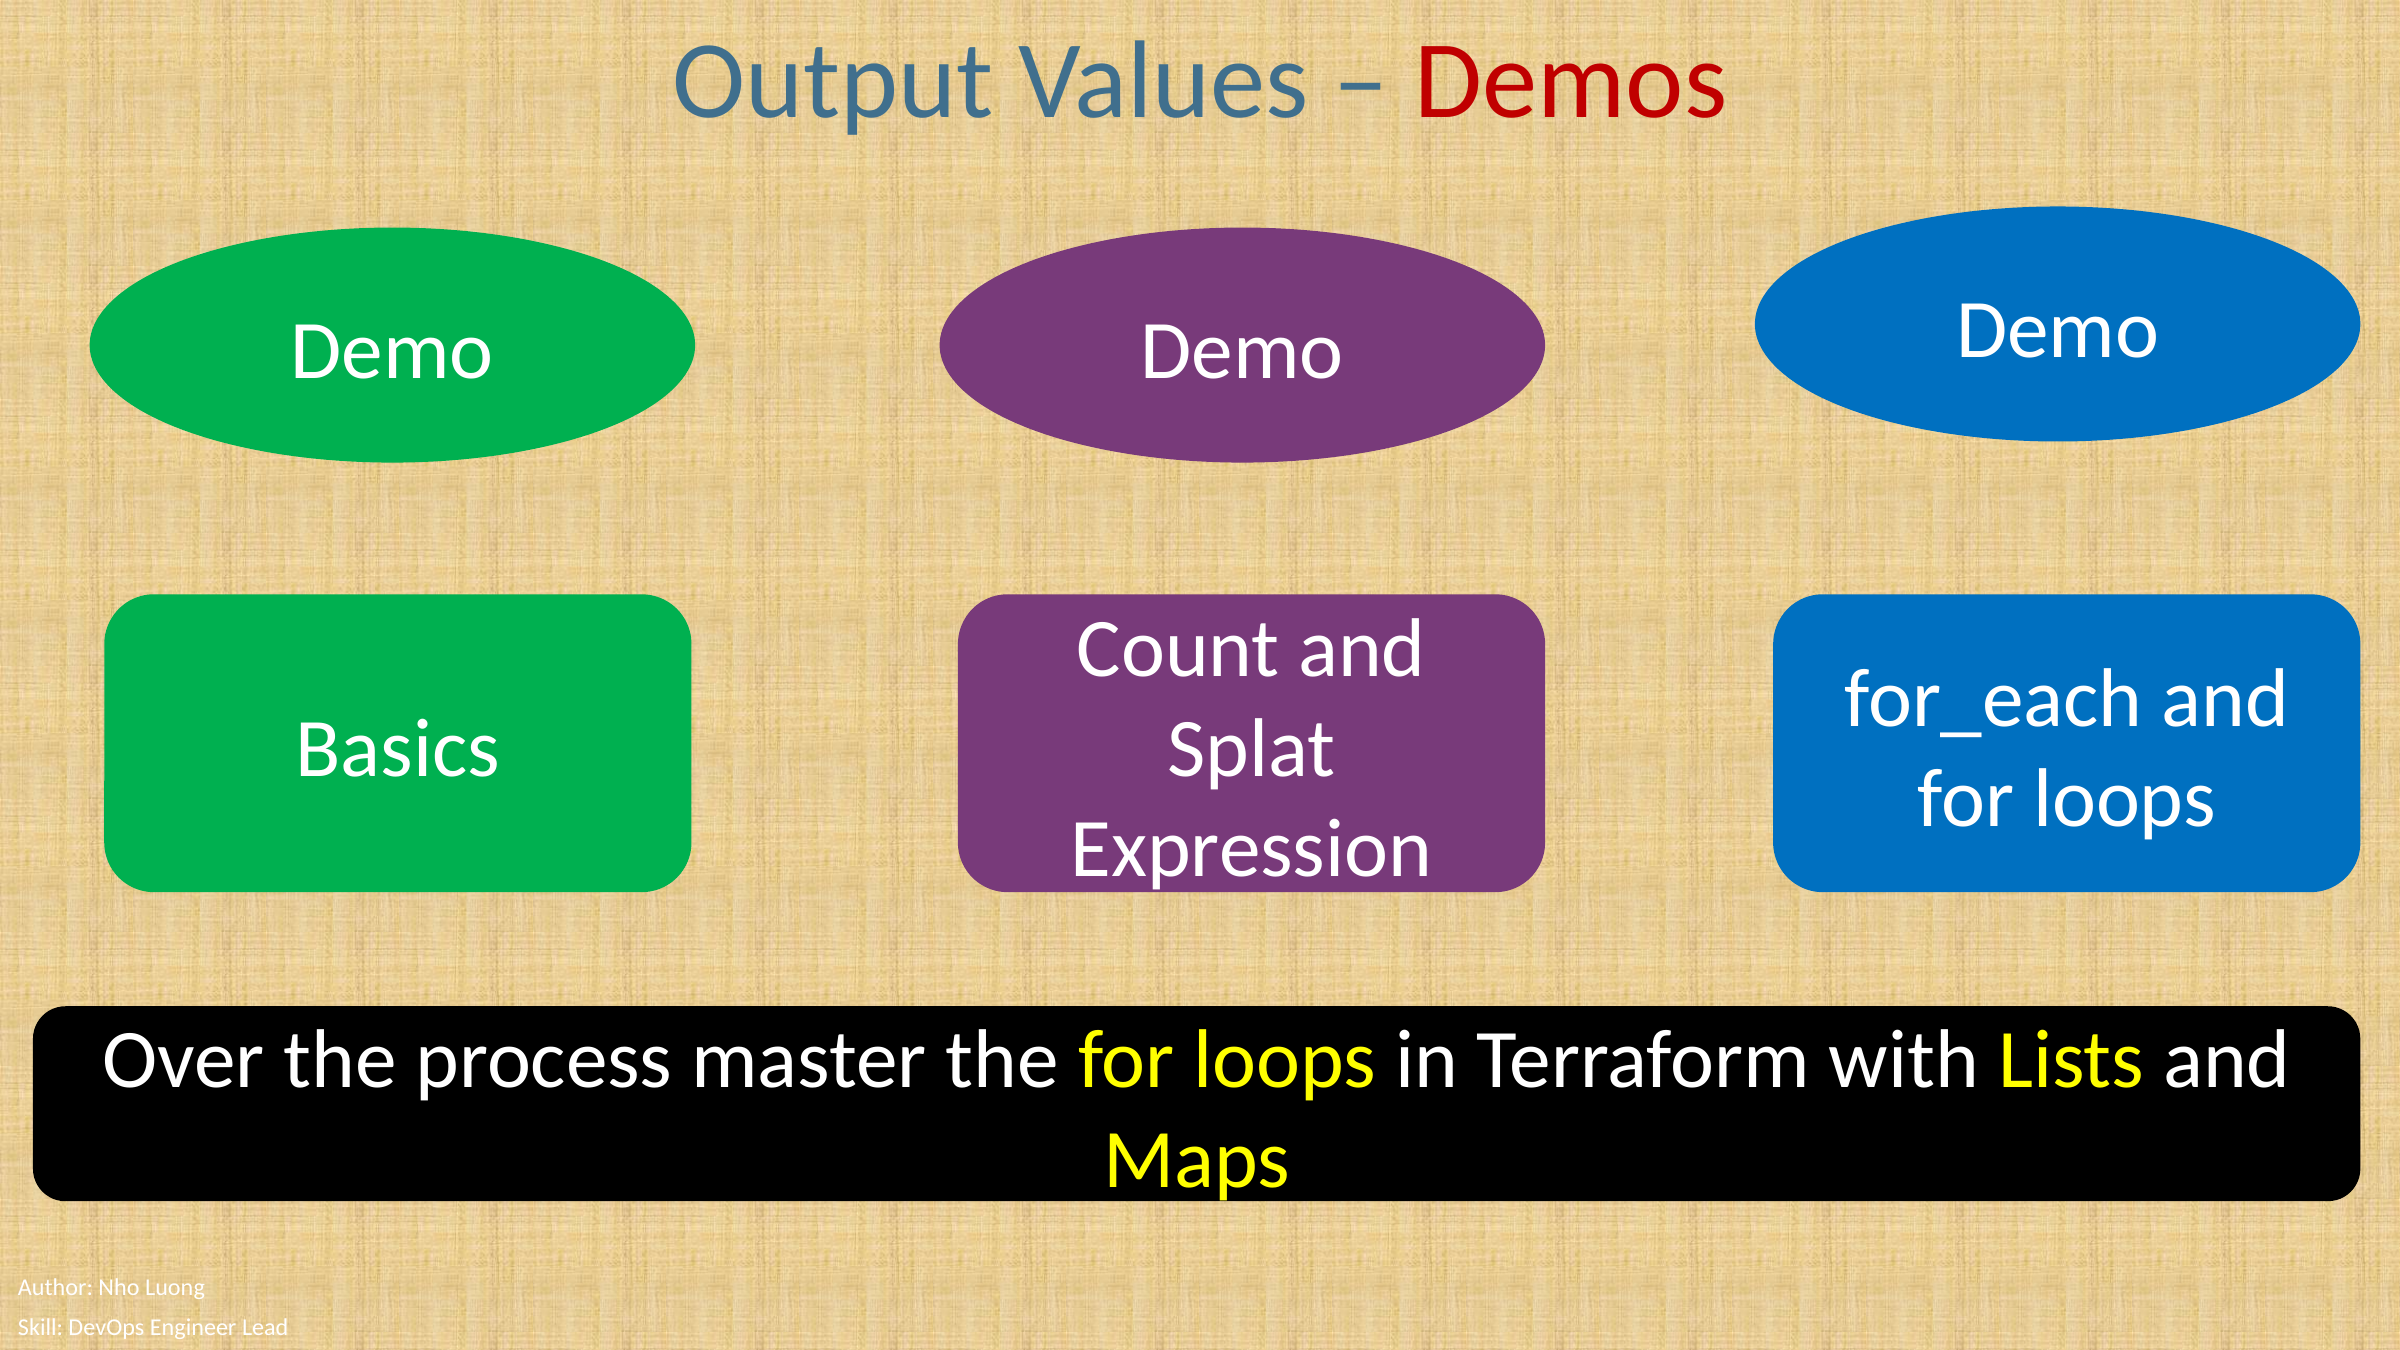

# Output Values – Demos
Demo
Demo
Demo
Basics
Count and Splat Expression
for_each and for loops
Over the process master the for loops in Terraform with Lists and Maps
Author: Nho Luong
Skill: DevOps Engineer Lead